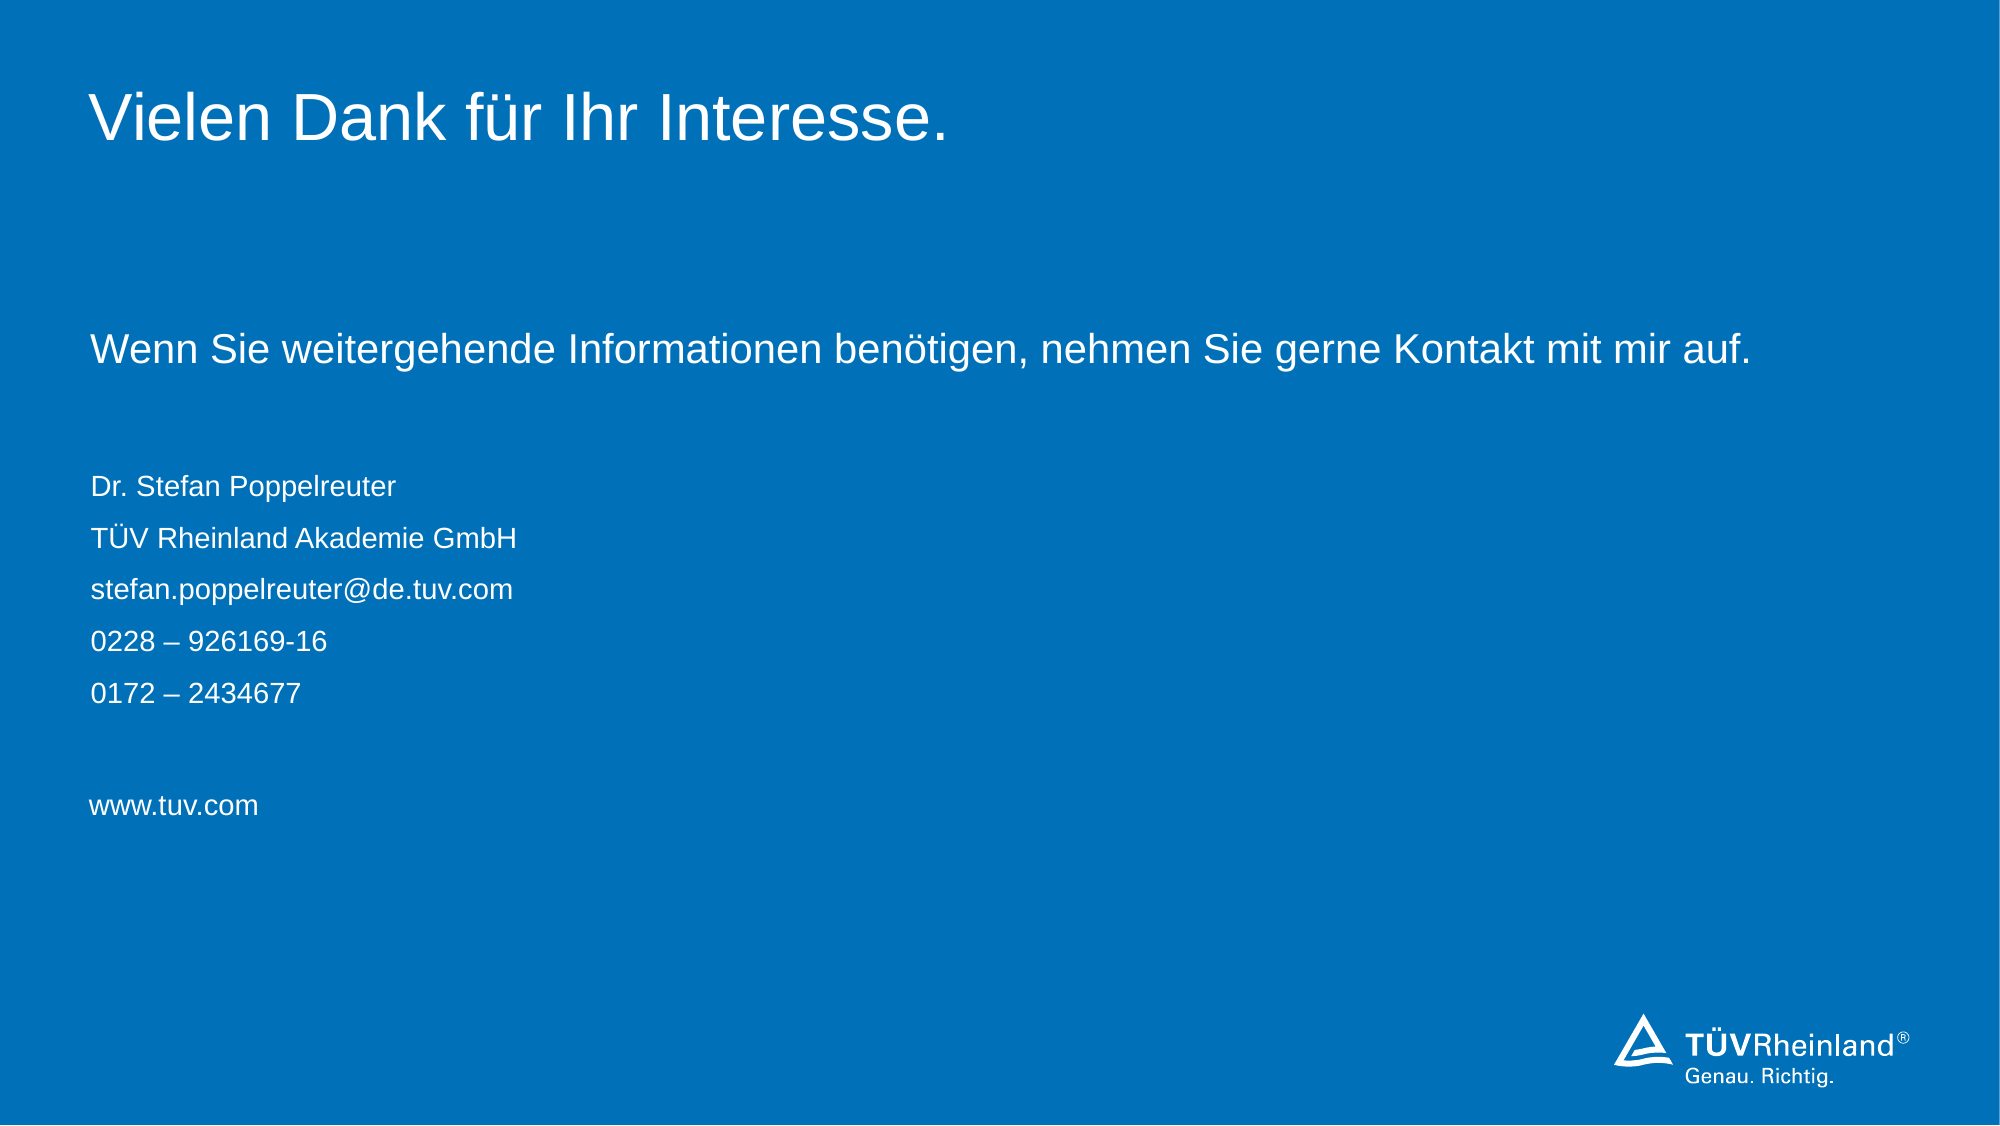

# Vielen Dank für Ihr Interesse.
Wenn Sie weitergehende Informationen benötigen, nehmen Sie gerne Kontakt mit mir auf.
Dr. Stefan Poppelreuter
TÜV Rheinland Akademie GmbH
stefan.poppelreuter@de.tuv.com
0228 – 926169-16
0172 – 2434677

www.tuv.com